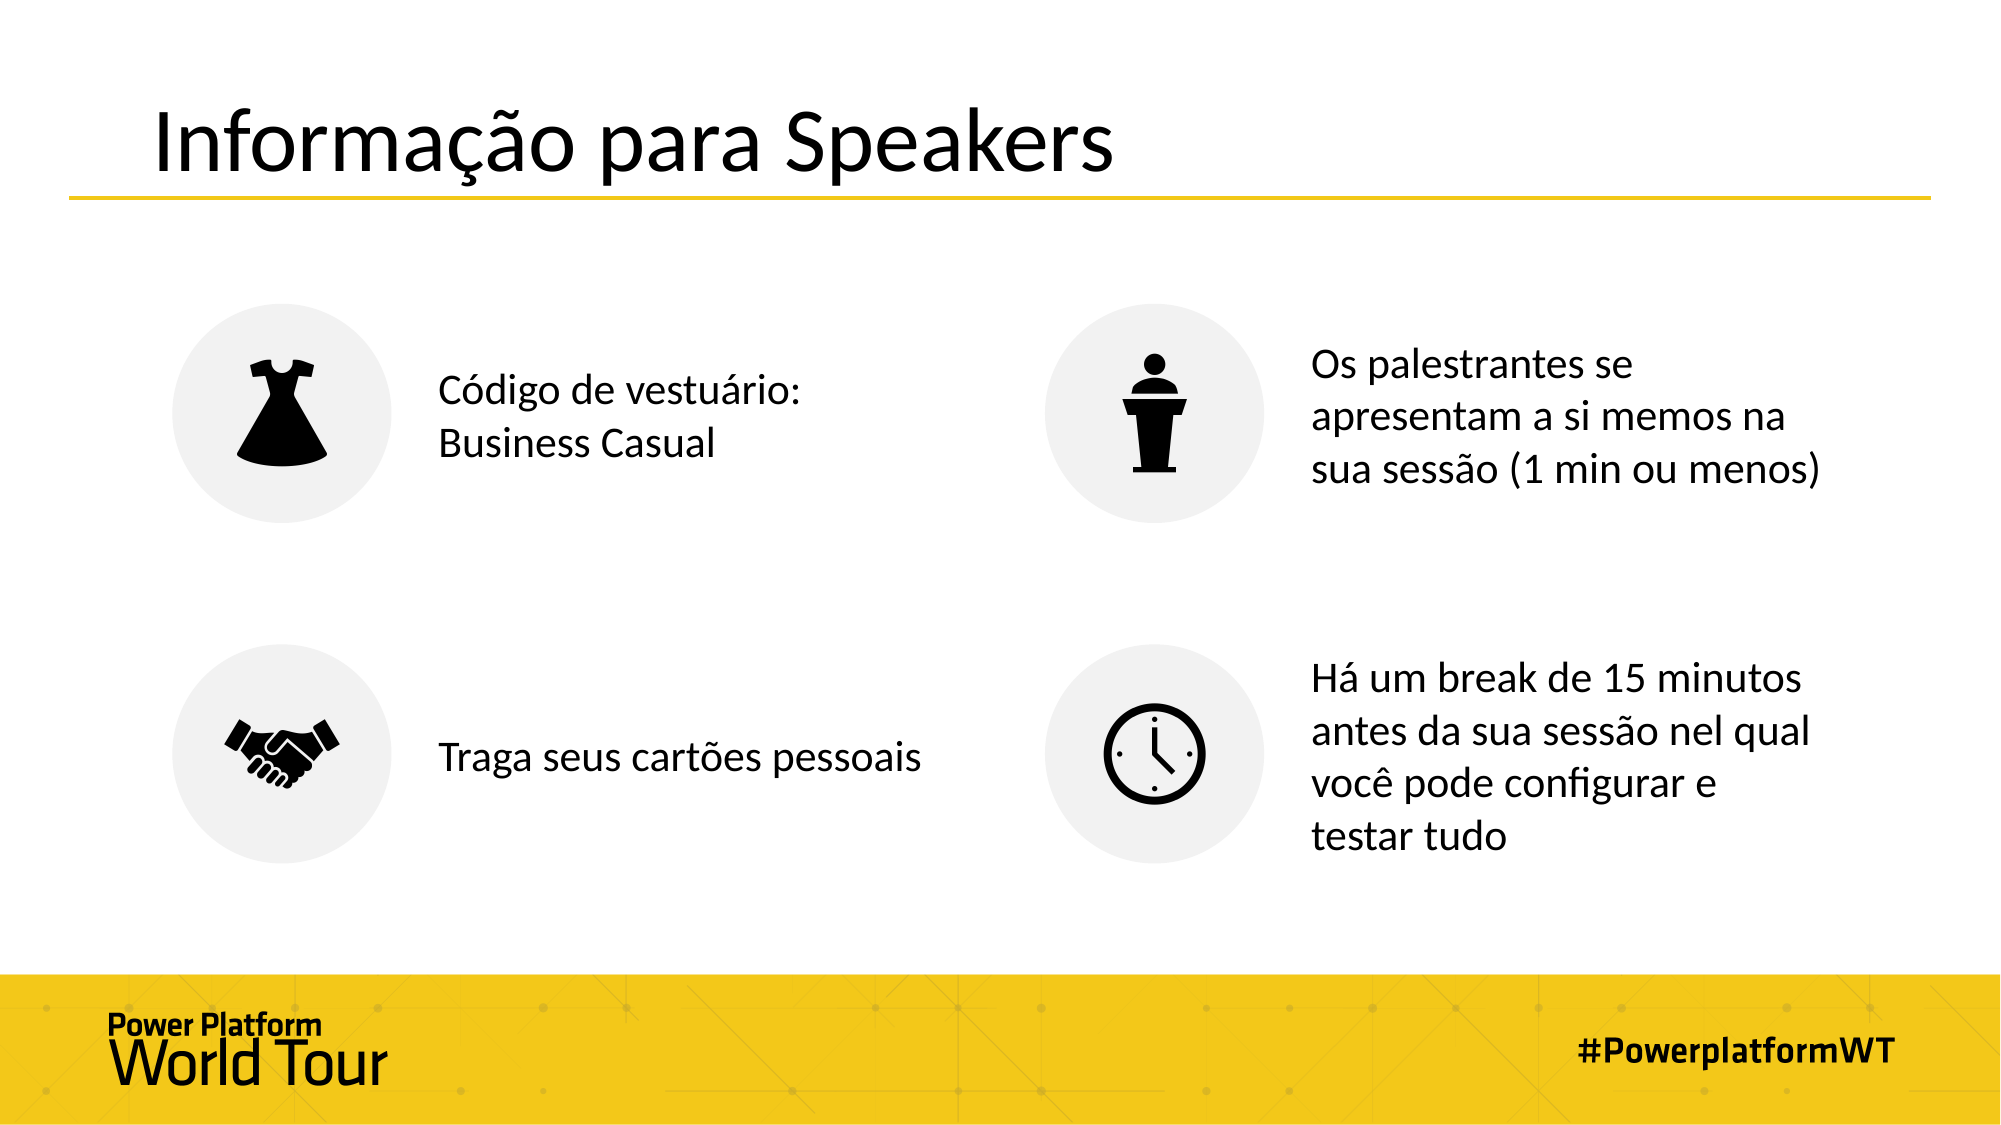

# Informação para Speakers
Código de vestuário: Business Casual
Os palestrantes se apresentam a si memos na sua sessão (1 min ou menos)
Traga seus cartões pessoais
Há um break de 15 minutos antes da sua sessão nel qual você pode configurar e testar tudo